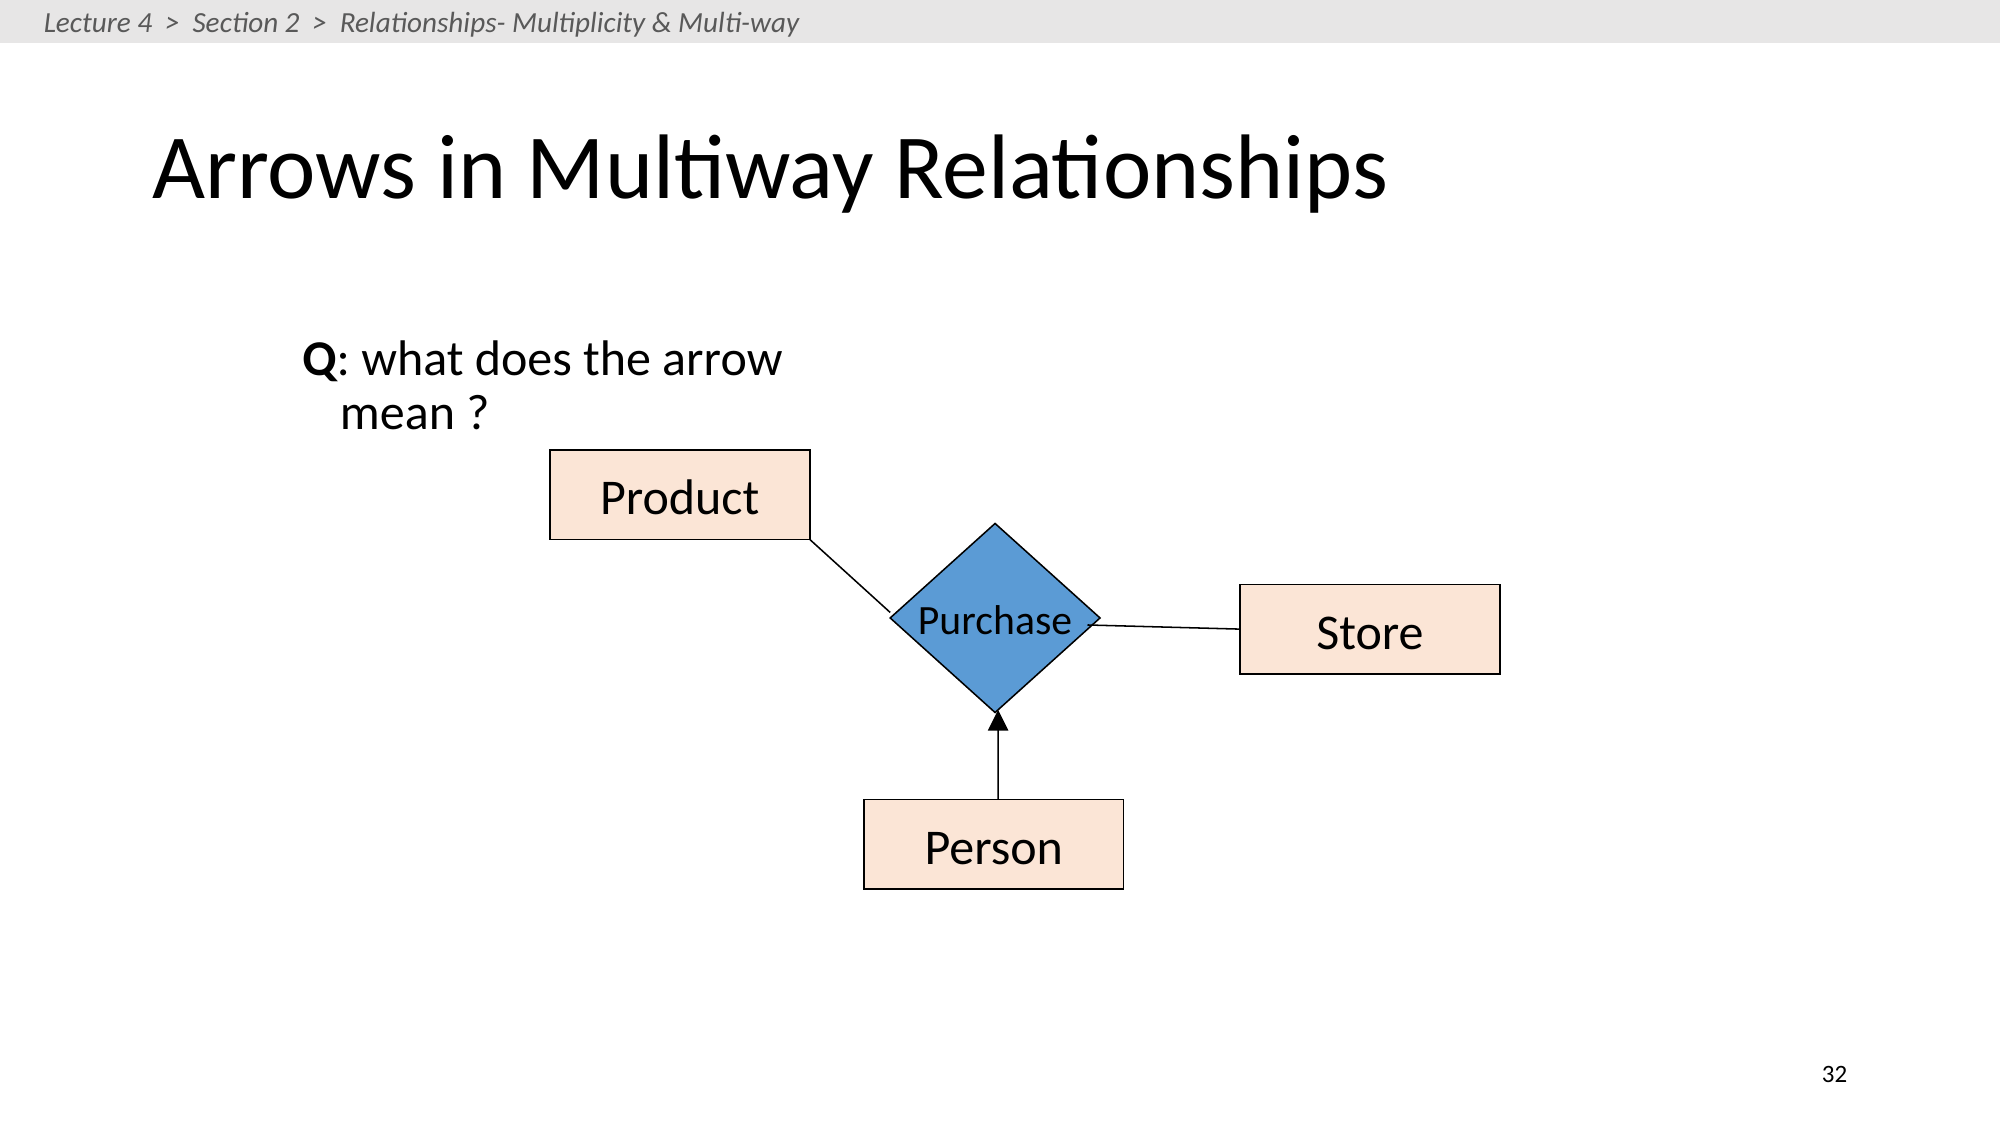

Lecture 4  >  Section 2  >  Relationships- Multiplicity & Multi-way
# Arrows in Multiway Relationships
Q: what does the arrow mean ?
Product
Purchase

Store

Person
32